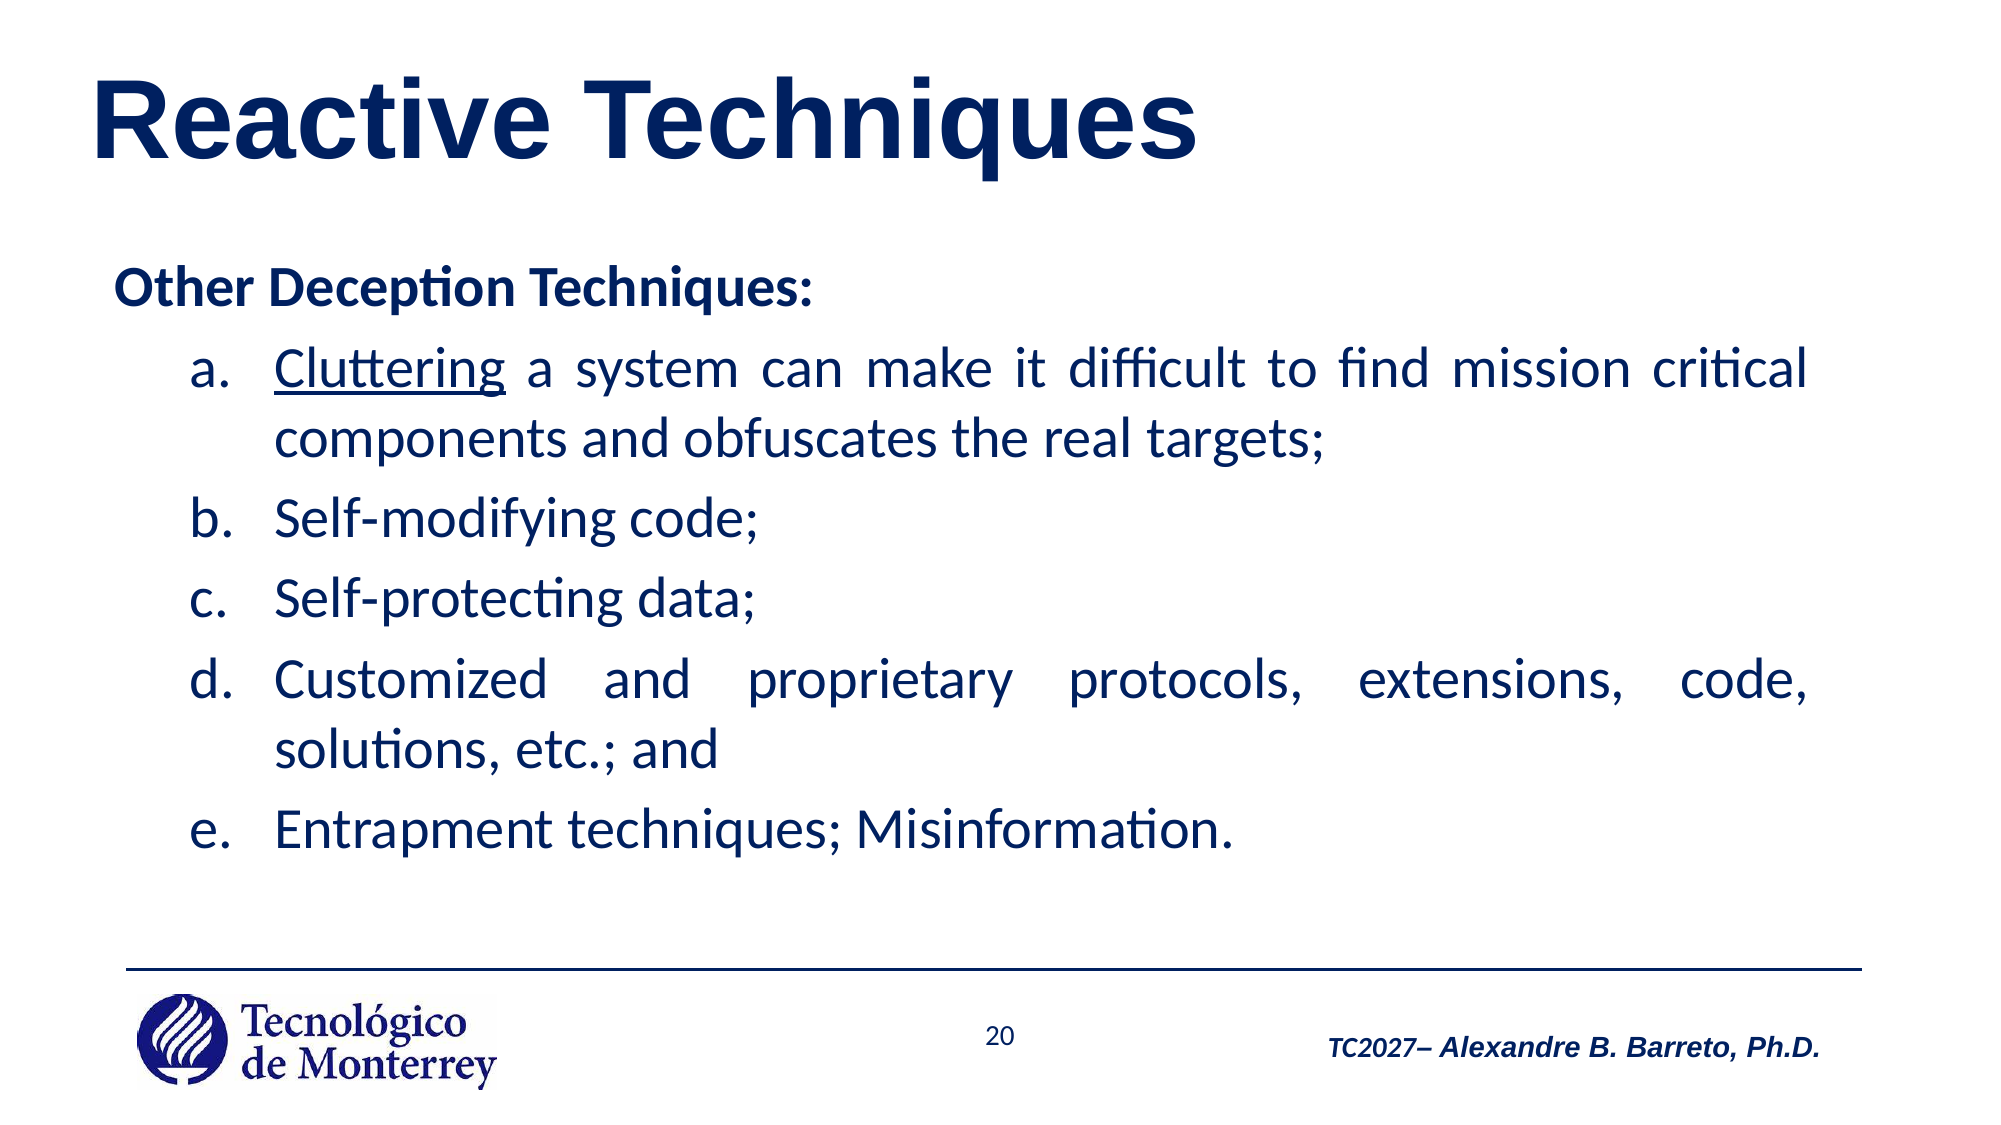

# Reactive Techniques
Other Deception Techniques:
Cluttering a system can make it difficult to find mission critical components and obfuscates the real targets;
Self‐modifying code;
Self‐protecting data;
Customized and proprietary protocols, extensions, code, solutions, etc.; and
Entrapment techniques; Misinformation.